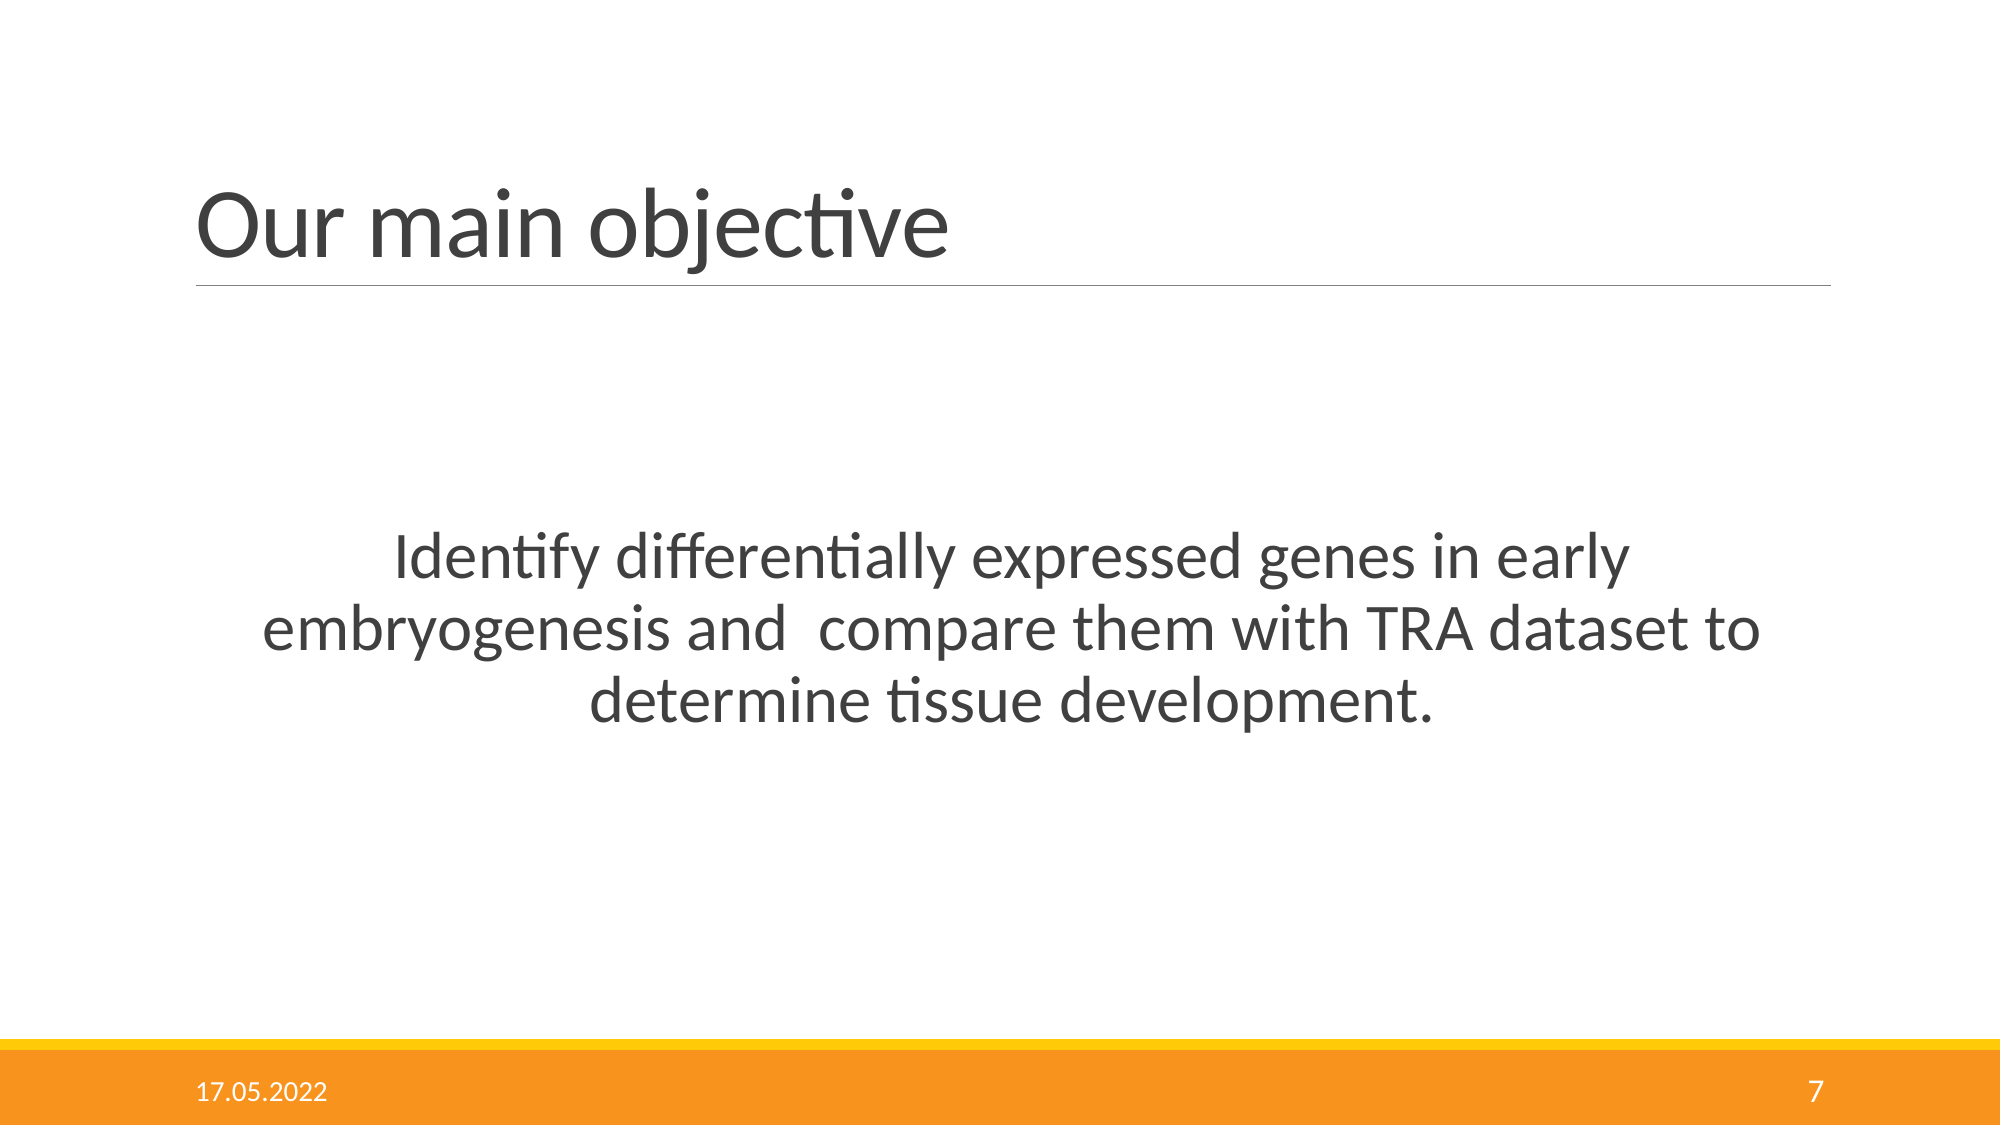

# Our main objective

Identify differentially expressed genes in early embryogenesis and  compare them with TRA dataset to determine tissue development.
17.05.2022

7